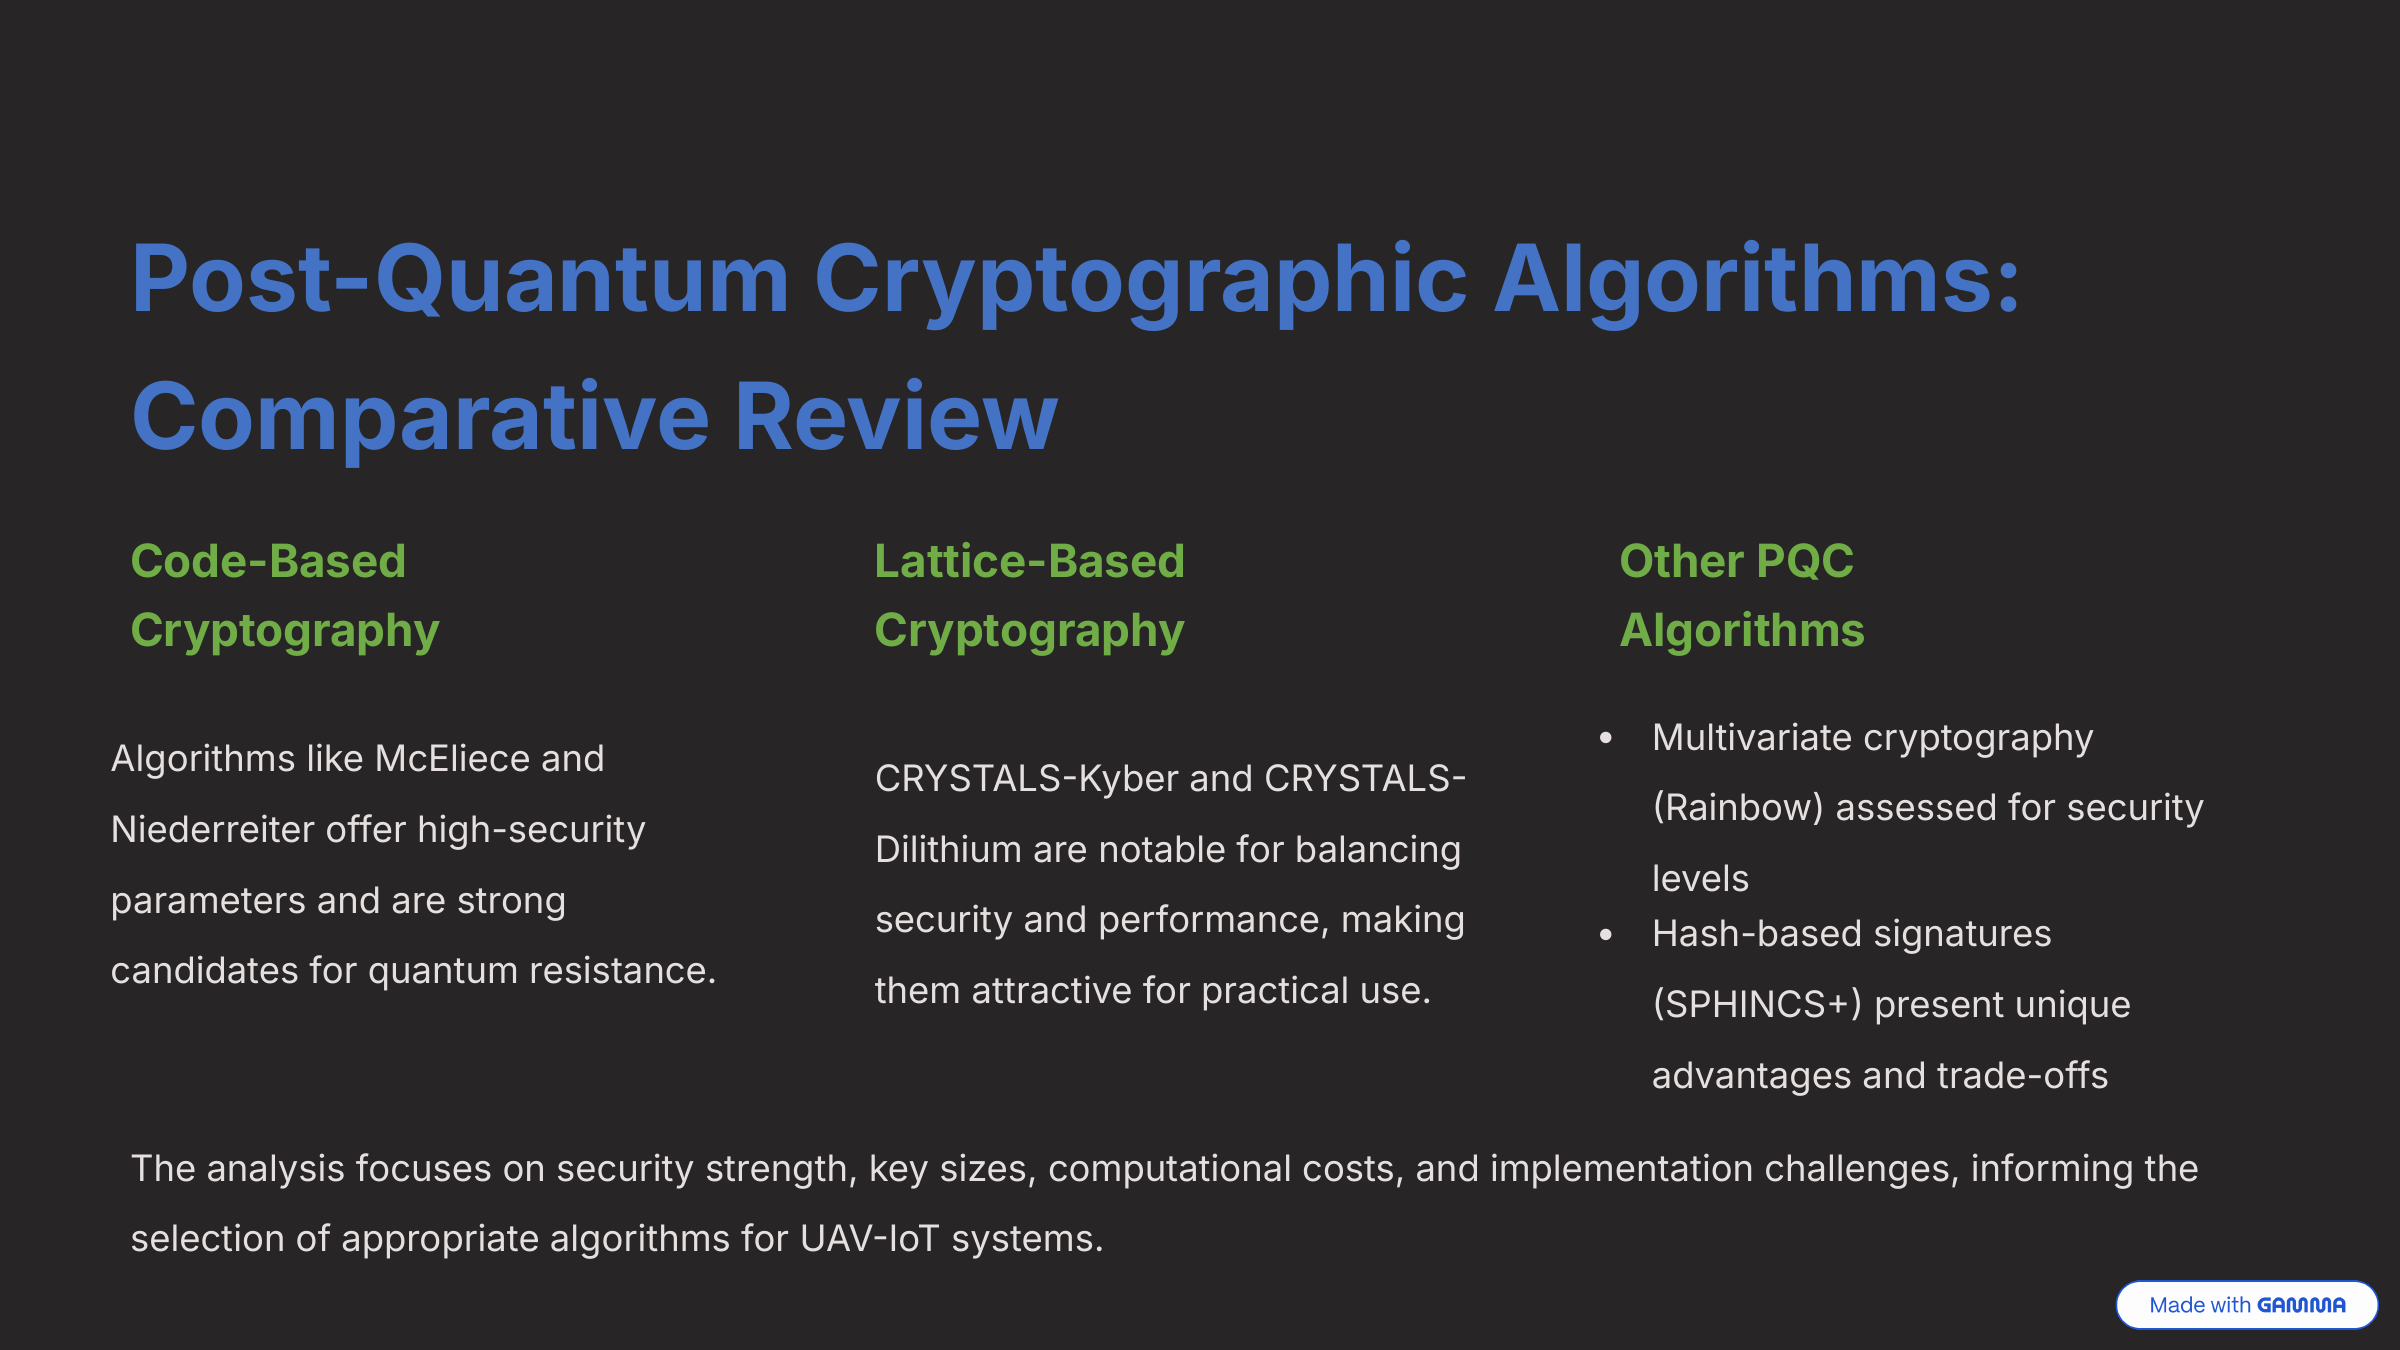

Post-Quantum Cryptographic Algorithms: Comparative Review
Code-Based Cryptography
Lattice-Based Cryptography
Other PQC Algorithms
Multivariate cryptography (Rainbow) assessed for security levels
Algorithms like McEliece and Niederreiter offer high-security parameters and are strong candidates for quantum resistance.
CRYSTALS-Kyber and CRYSTALS-Dilithium are notable for balancing security and performance, making them attractive for practical use.
Hash-based signatures (SPHINCS+) present unique advantages and trade-offs
The analysis focuses on security strength, key sizes, computational costs, and implementation challenges, informing the selection of appropriate algorithms for UAV-IoT systems.